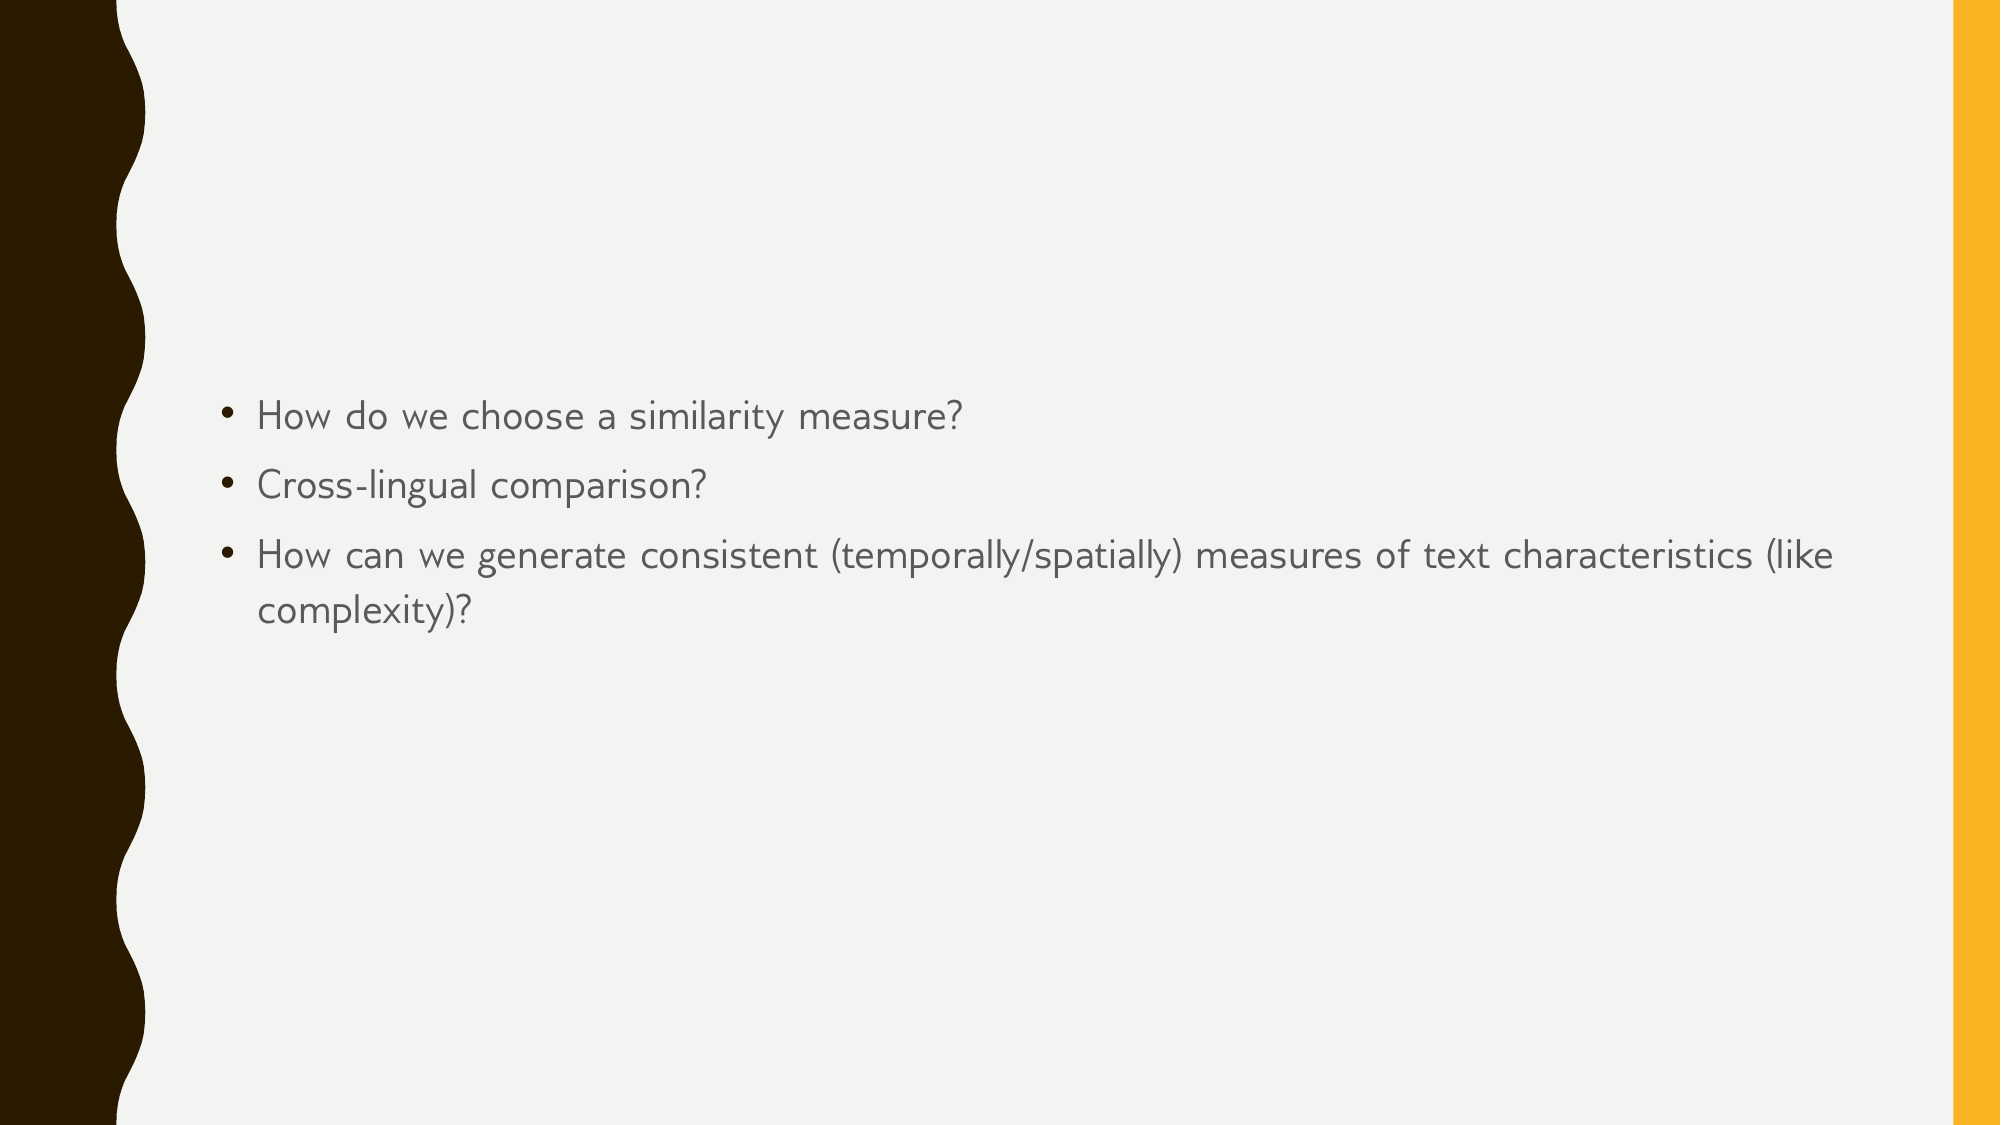

#
How do we choose a similarity measure?
Cross-lingual comparison?
How can we generate consistent (temporally/spatially) measures of text characteristics (like complexity)?